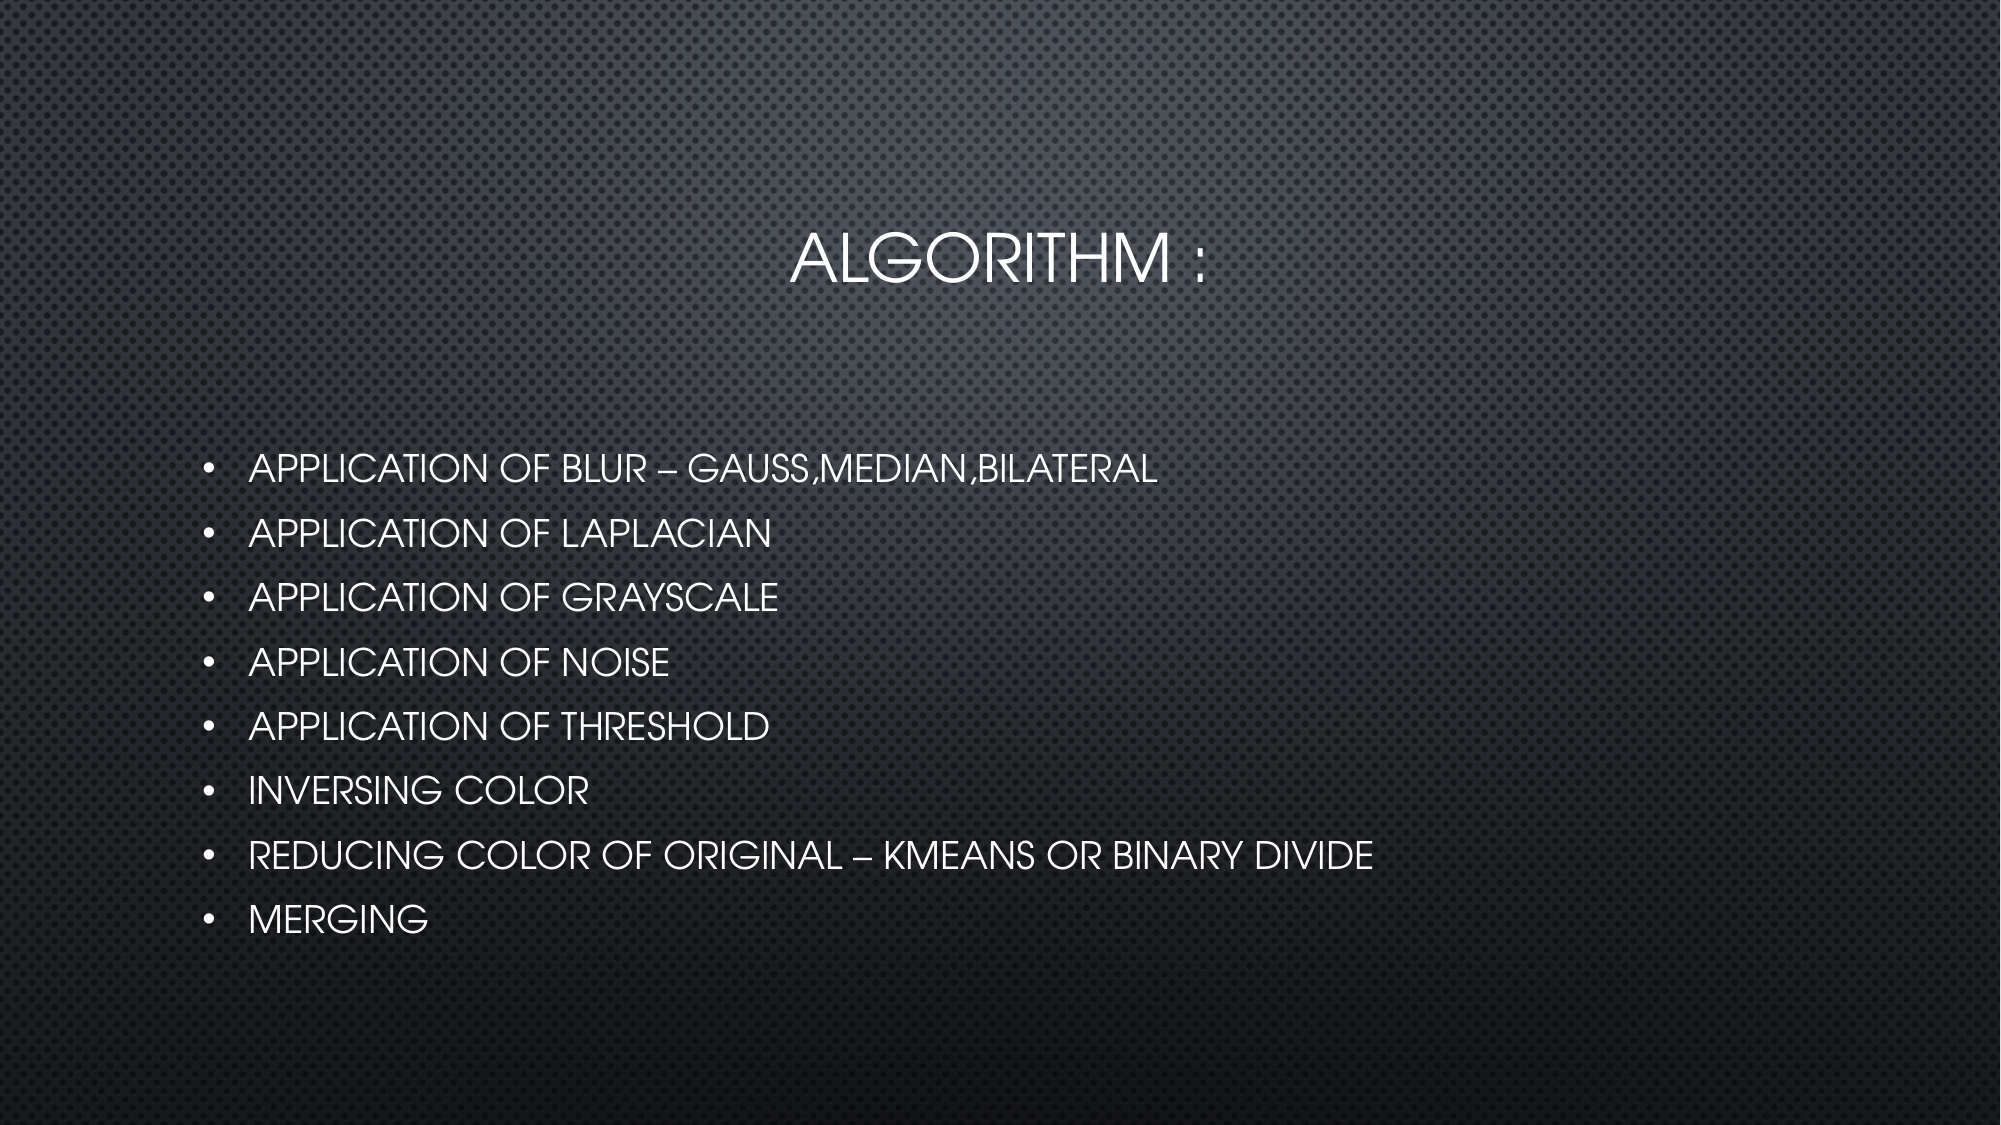

# Algorithm :
Application of blur – gauss,median,bilateral
Application of Laplacian
Application of grayscale
Application of noise
Application of threshold
Inversing color
Reducing color of original – kmeans or binary divide
merging